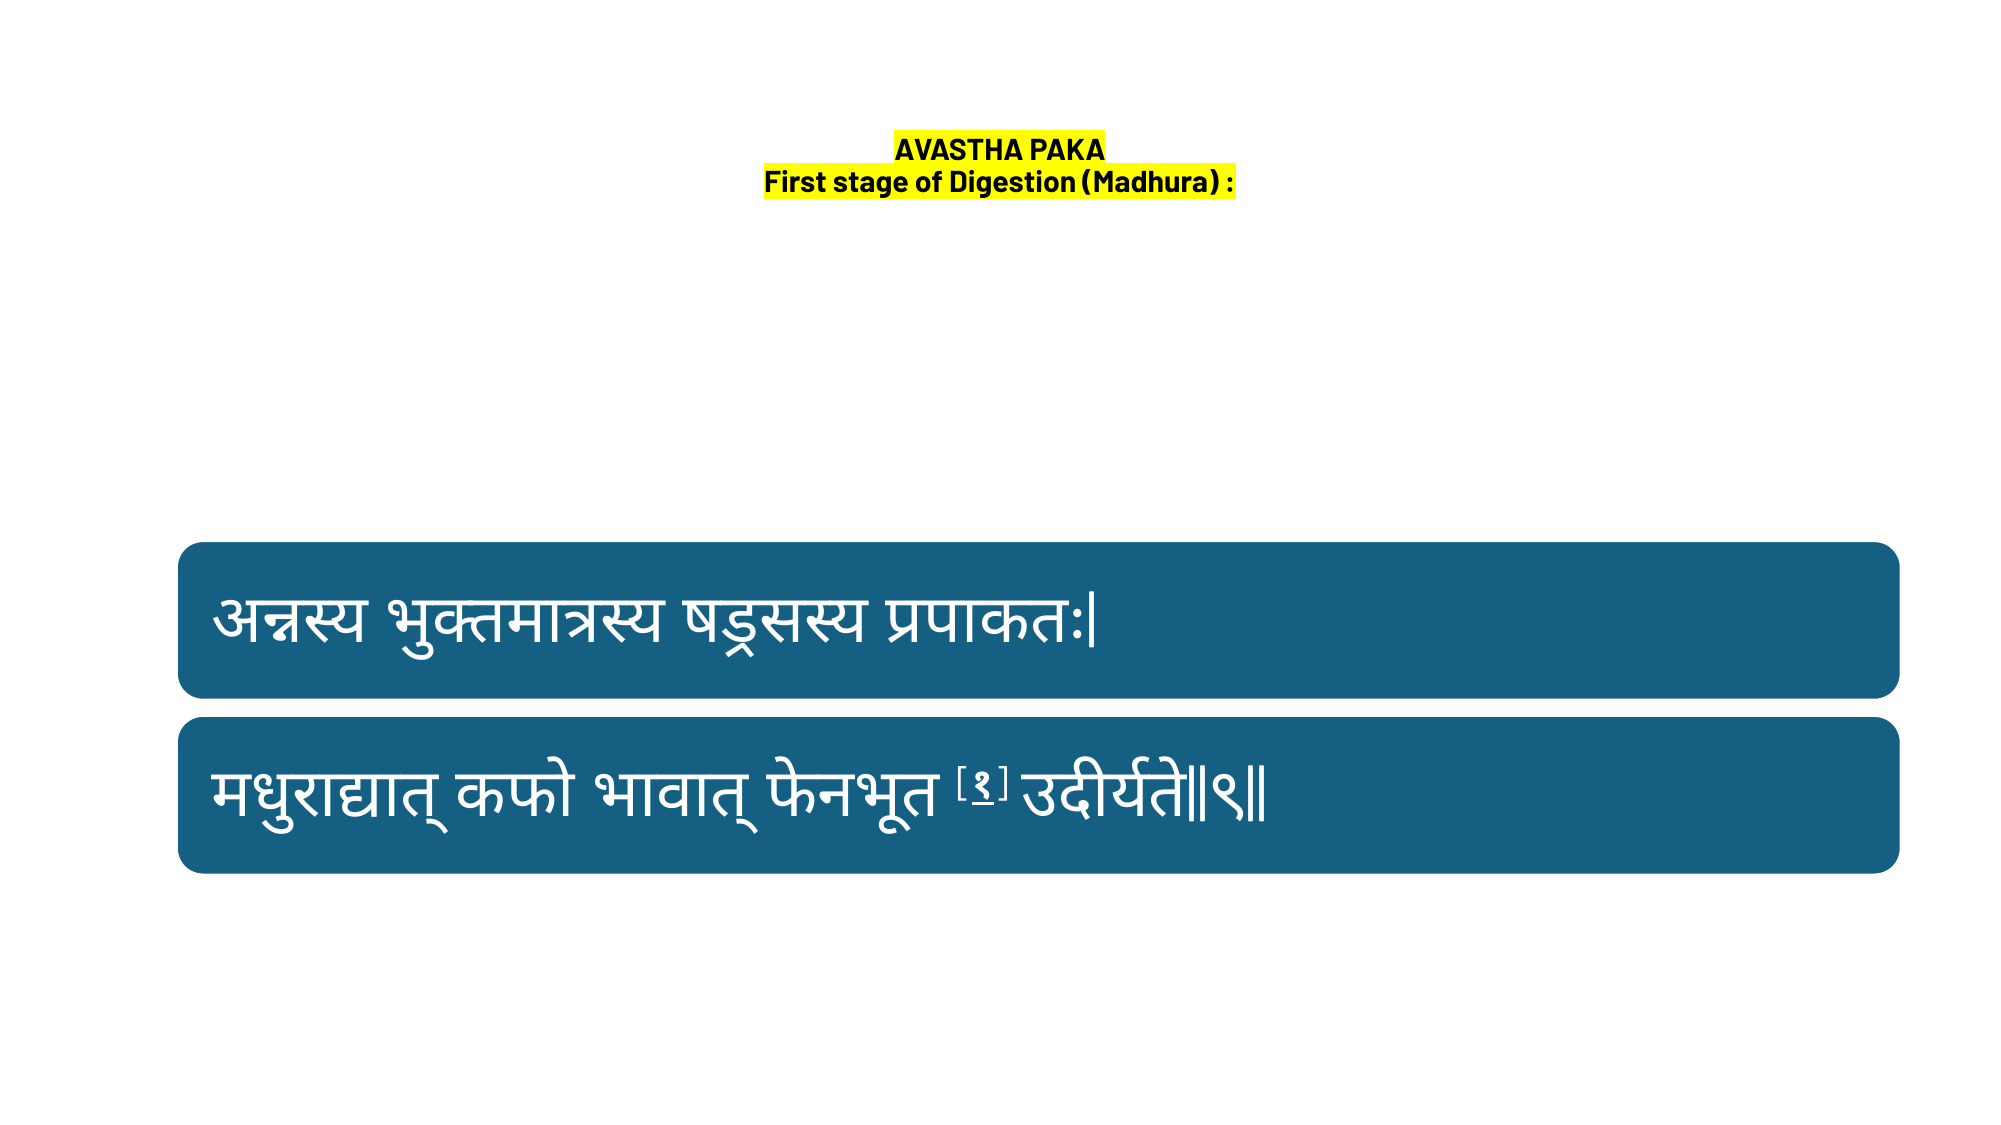

# AVASTHA PAKA First stage of Digestion (Madhura) :
अन्नस्य भुक्तमात्रस्य षड्रसस्य प्रपाकतः|
मधुराद्यात् कफो भावात् फेनभूत [१] उदीर्यते||९||